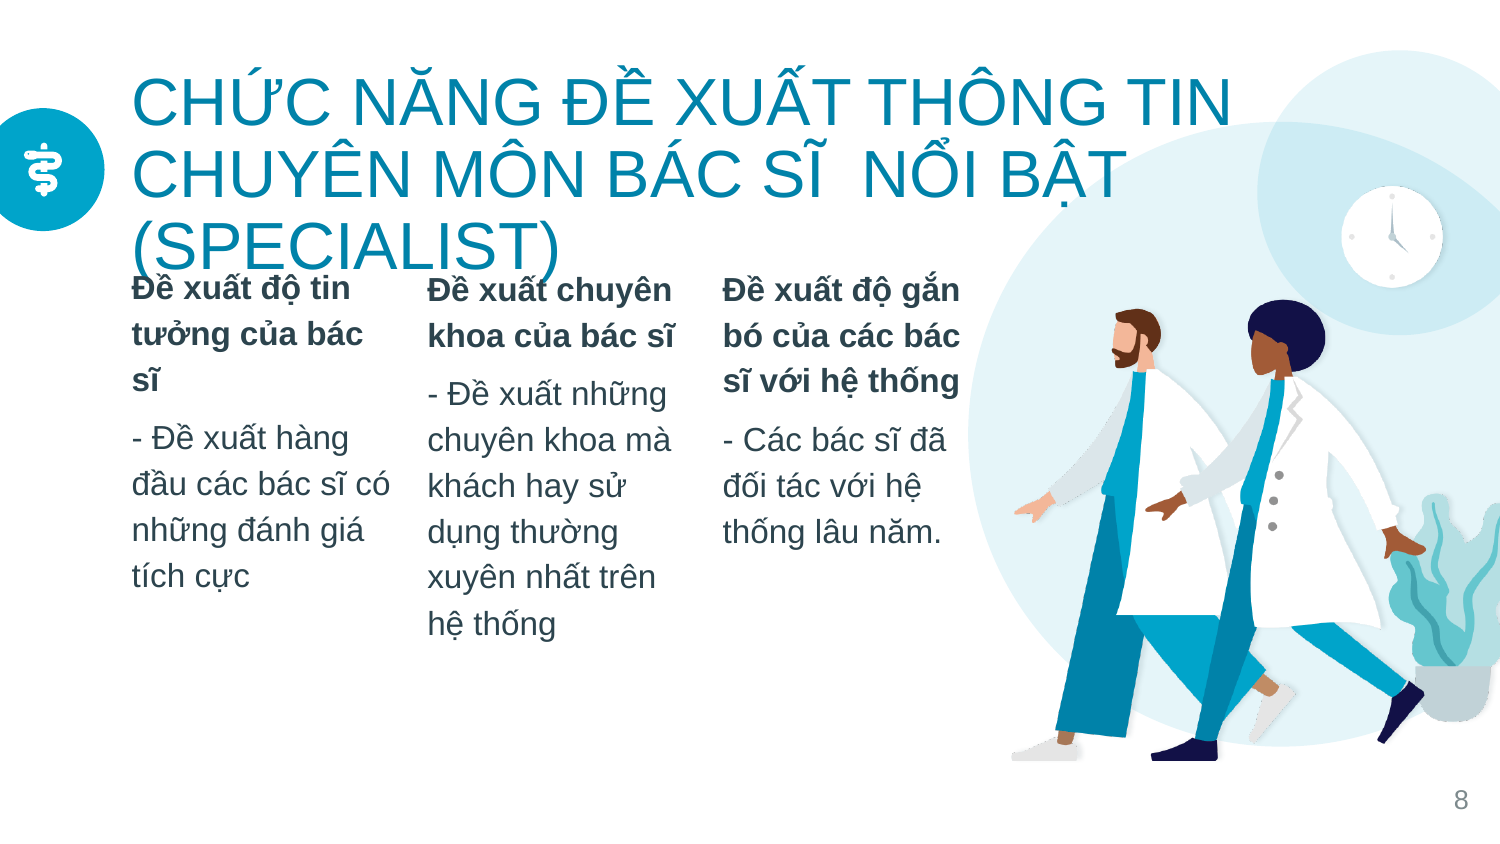

# CHỨC NĂNG ĐỀ XUẤT THÔNG TIN CHUYÊN MÔN BÁC SĨ  NỔI BẬT (SPECIALIST)
Đề xuất độ tin tưởng của bác sĩ
- Đề xuất hàng đầu các bác sĩ có những đánh giá tích cực
Đề xuất chuyên khoa của bác sĩ
- Đề xuất những chuyên khoa mà khách hay sử dụng thường xuyên nhất trên hệ thống
Đề xuất độ gắn bó của các bác sĩ với hệ thống
- Các bác sĩ đã đối tác với hệ thống lâu năm.

8